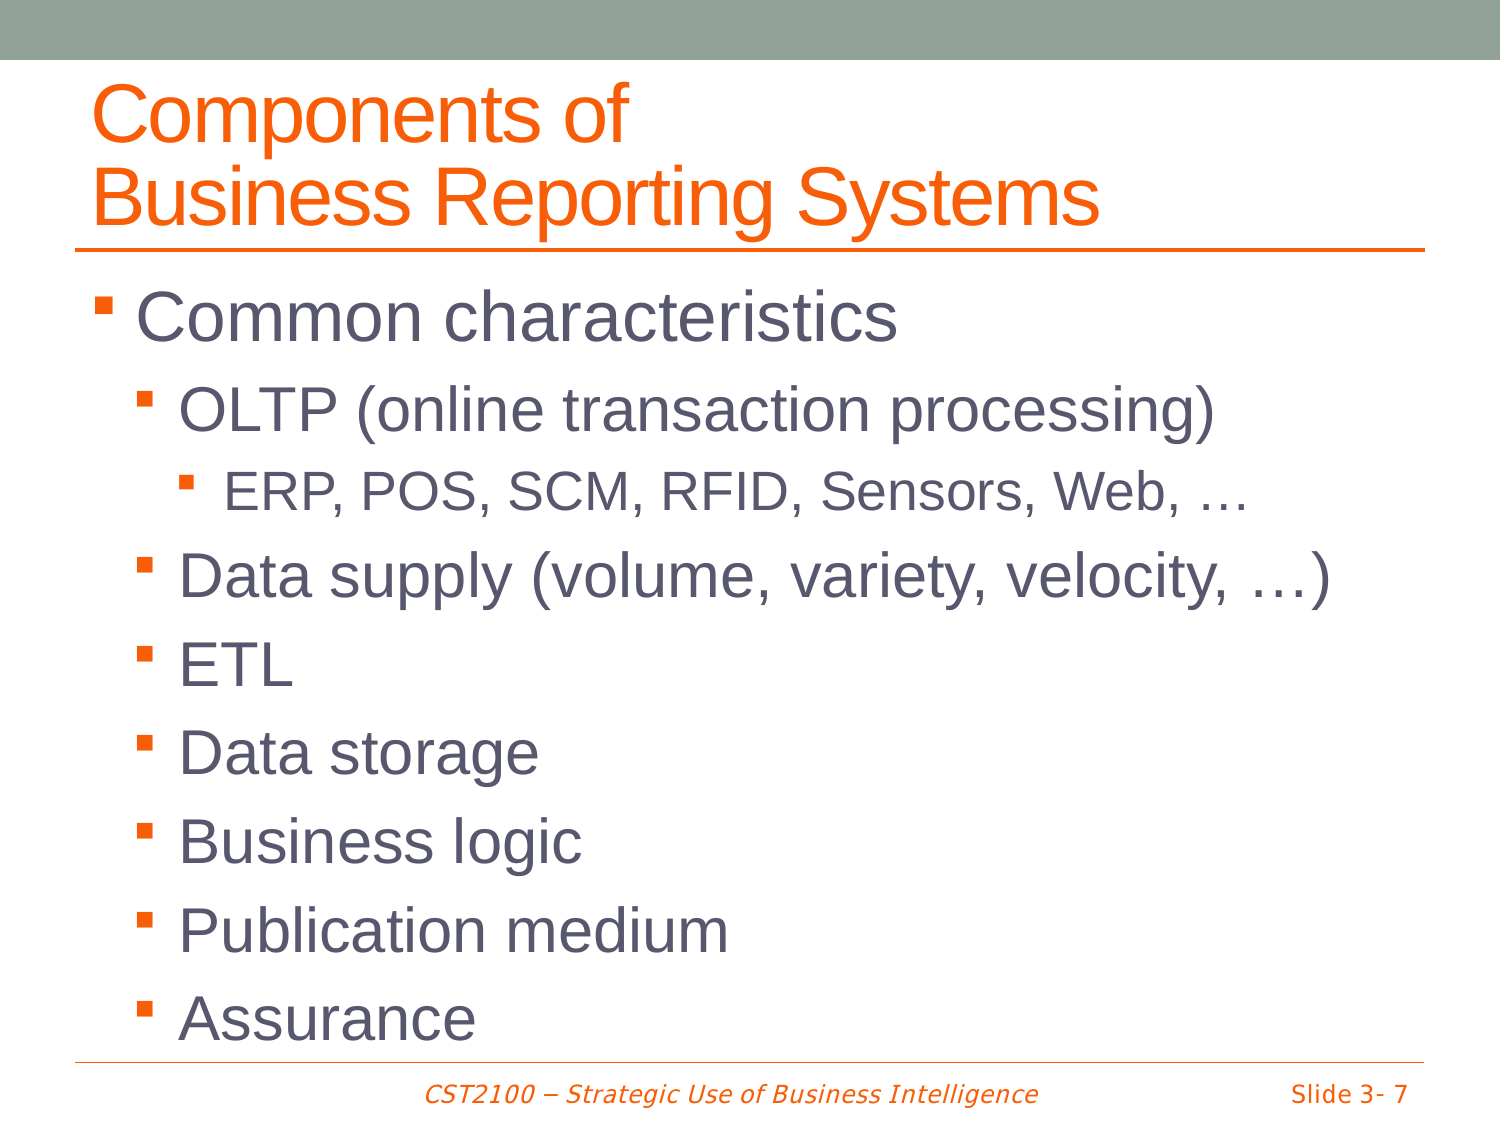

# Components of Business Reporting Systems
Common characteristics
OLTP (online transaction processing)
ERP, POS, SCM, RFID, Sensors, Web, …
Data supply (volume, variety, velocity, …)
ETL
Data storage
Business logic
Publication medium
Assurance